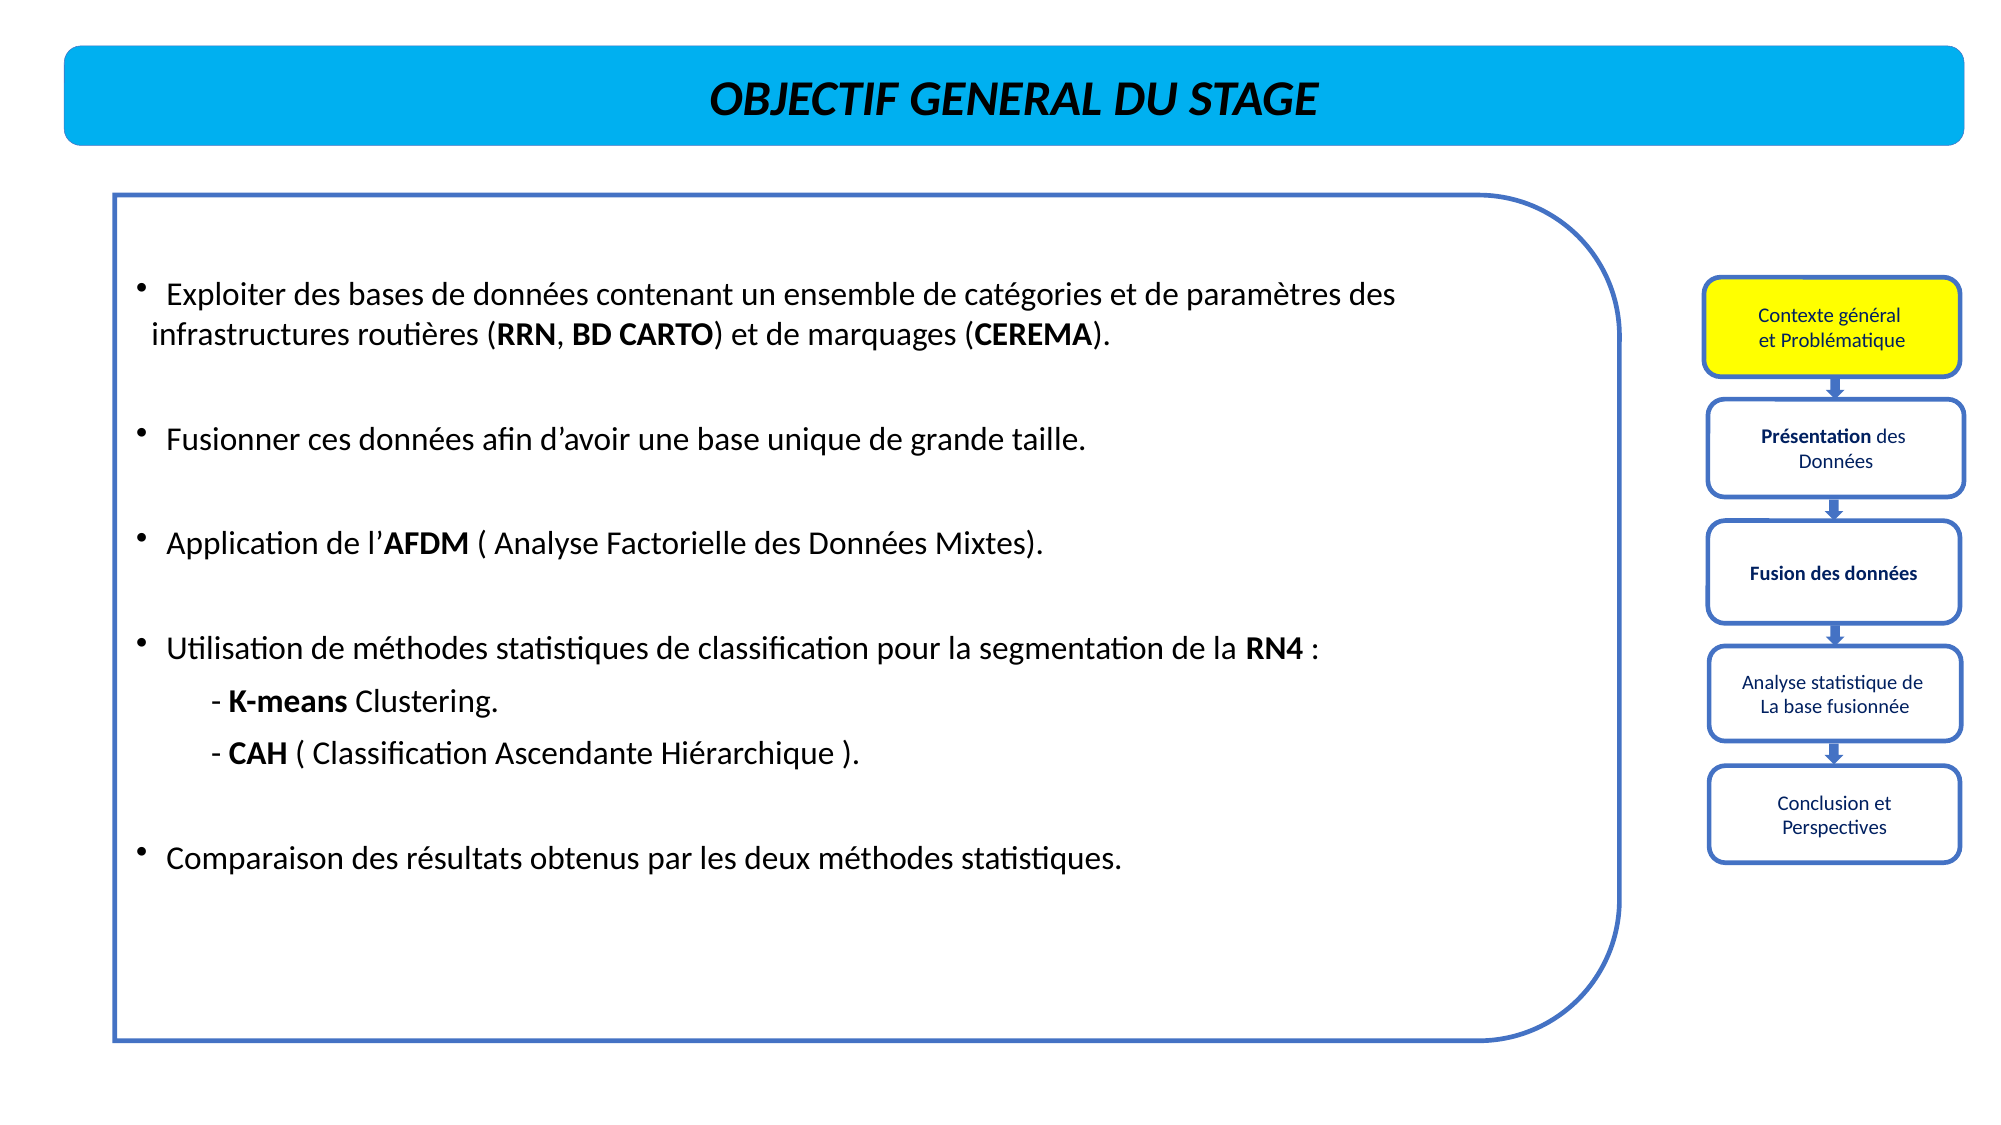

OBJECTIF GENERAL DU STAGE

  Exploiter des bases de données contenant un ensemble de catégories et de paramètres des infrastructures routières (RRN, BD CARTO) et de marquages (CEREMA).

  Fusionner ces données afin d’avoir une base unique de grande taille.

  Application de l’AFDM ( Analyse Factorielle des Données Mixtes).

  Utilisation de méthodes statistiques de classification pour la segmentation de la RN4 :
          - K-means Clustering.
          - CAH ( Classification Ascendante Hiérarchique ).

  Comparaison des résultats obtenus par les deux méthodes statistiques.
Contexte général
et Problématique

Présentation des
Données

Fusion des données

Analyse statistique de
La base fusionnée

Conclusion et Perspectives